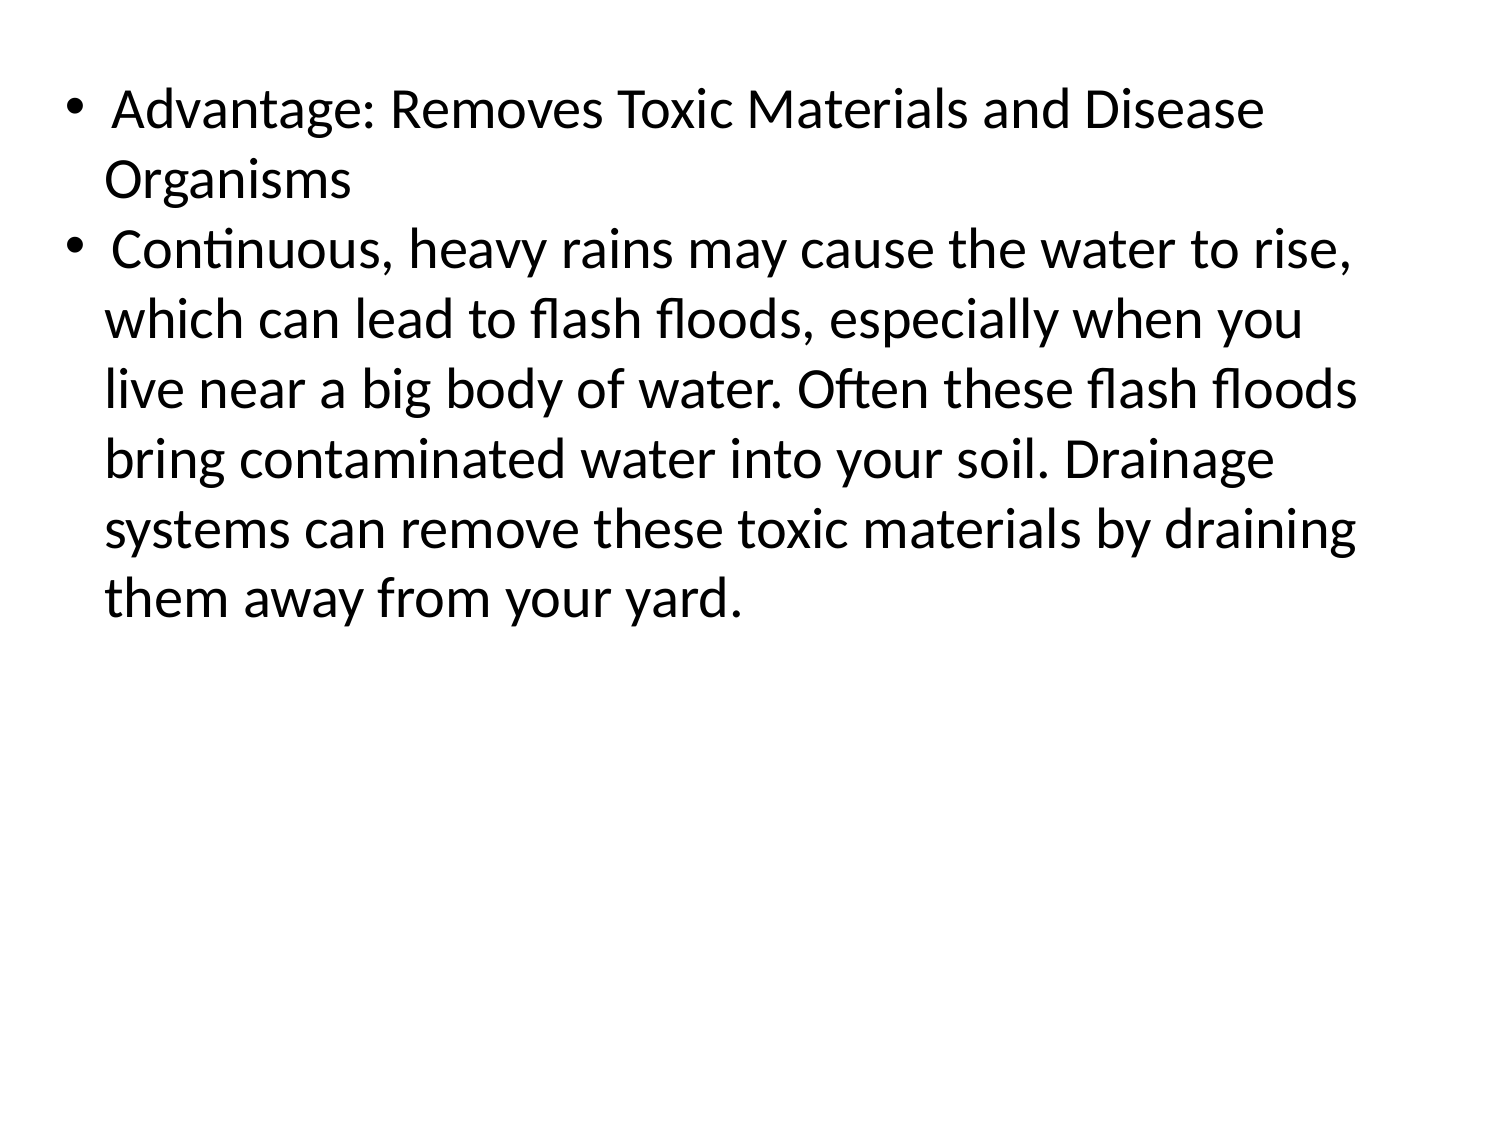

Advantage: Removes Toxic Materials and Disease
   Organisms
  Continuous, heavy rains may cause the water to rise,
   which can lead to flash floods, especially when you
   live near a big body of water. Often these flash floods
   bring contaminated water into your soil. Drainage
   systems can remove these toxic materials by draining
   them away from your yard.